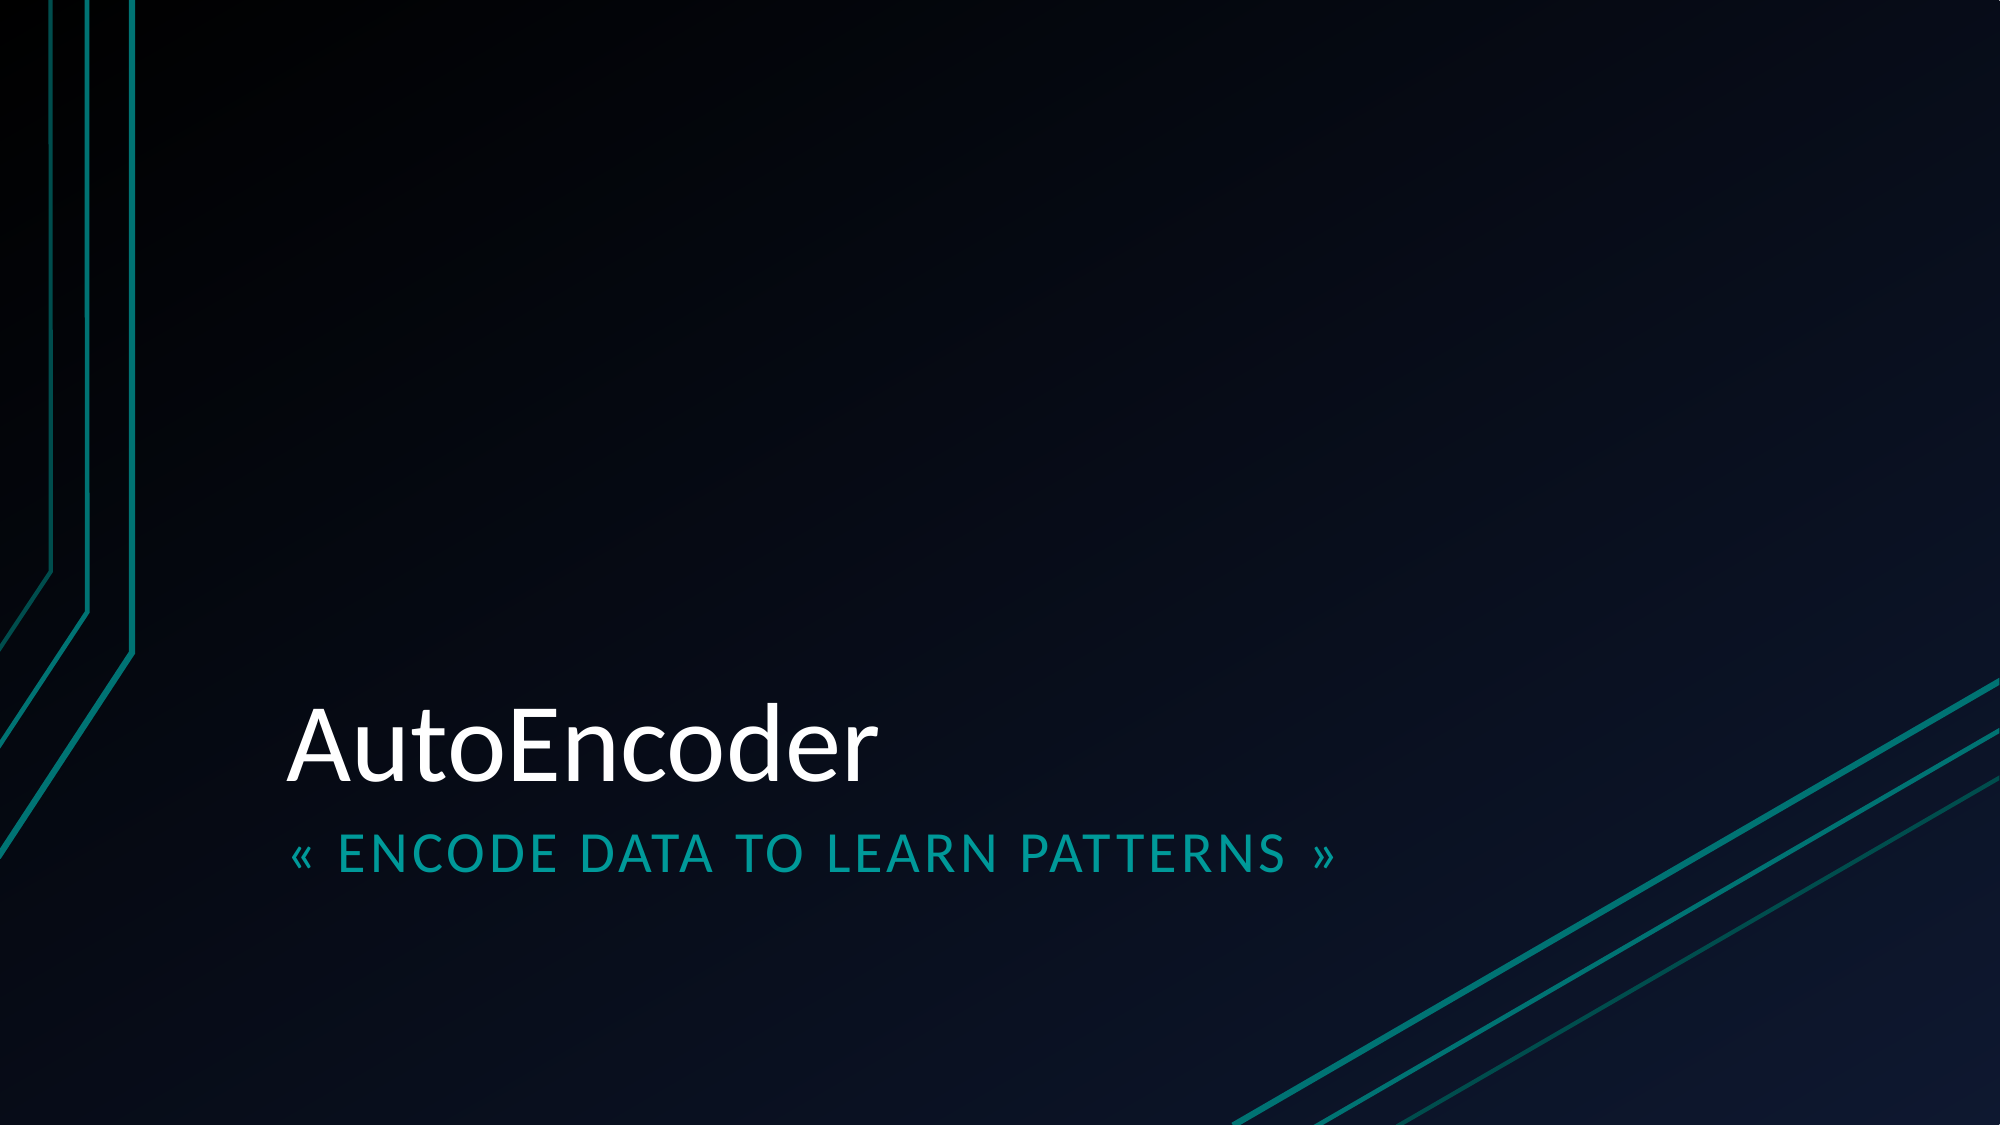

# AutoEncoder
« encode data to learn patterns »